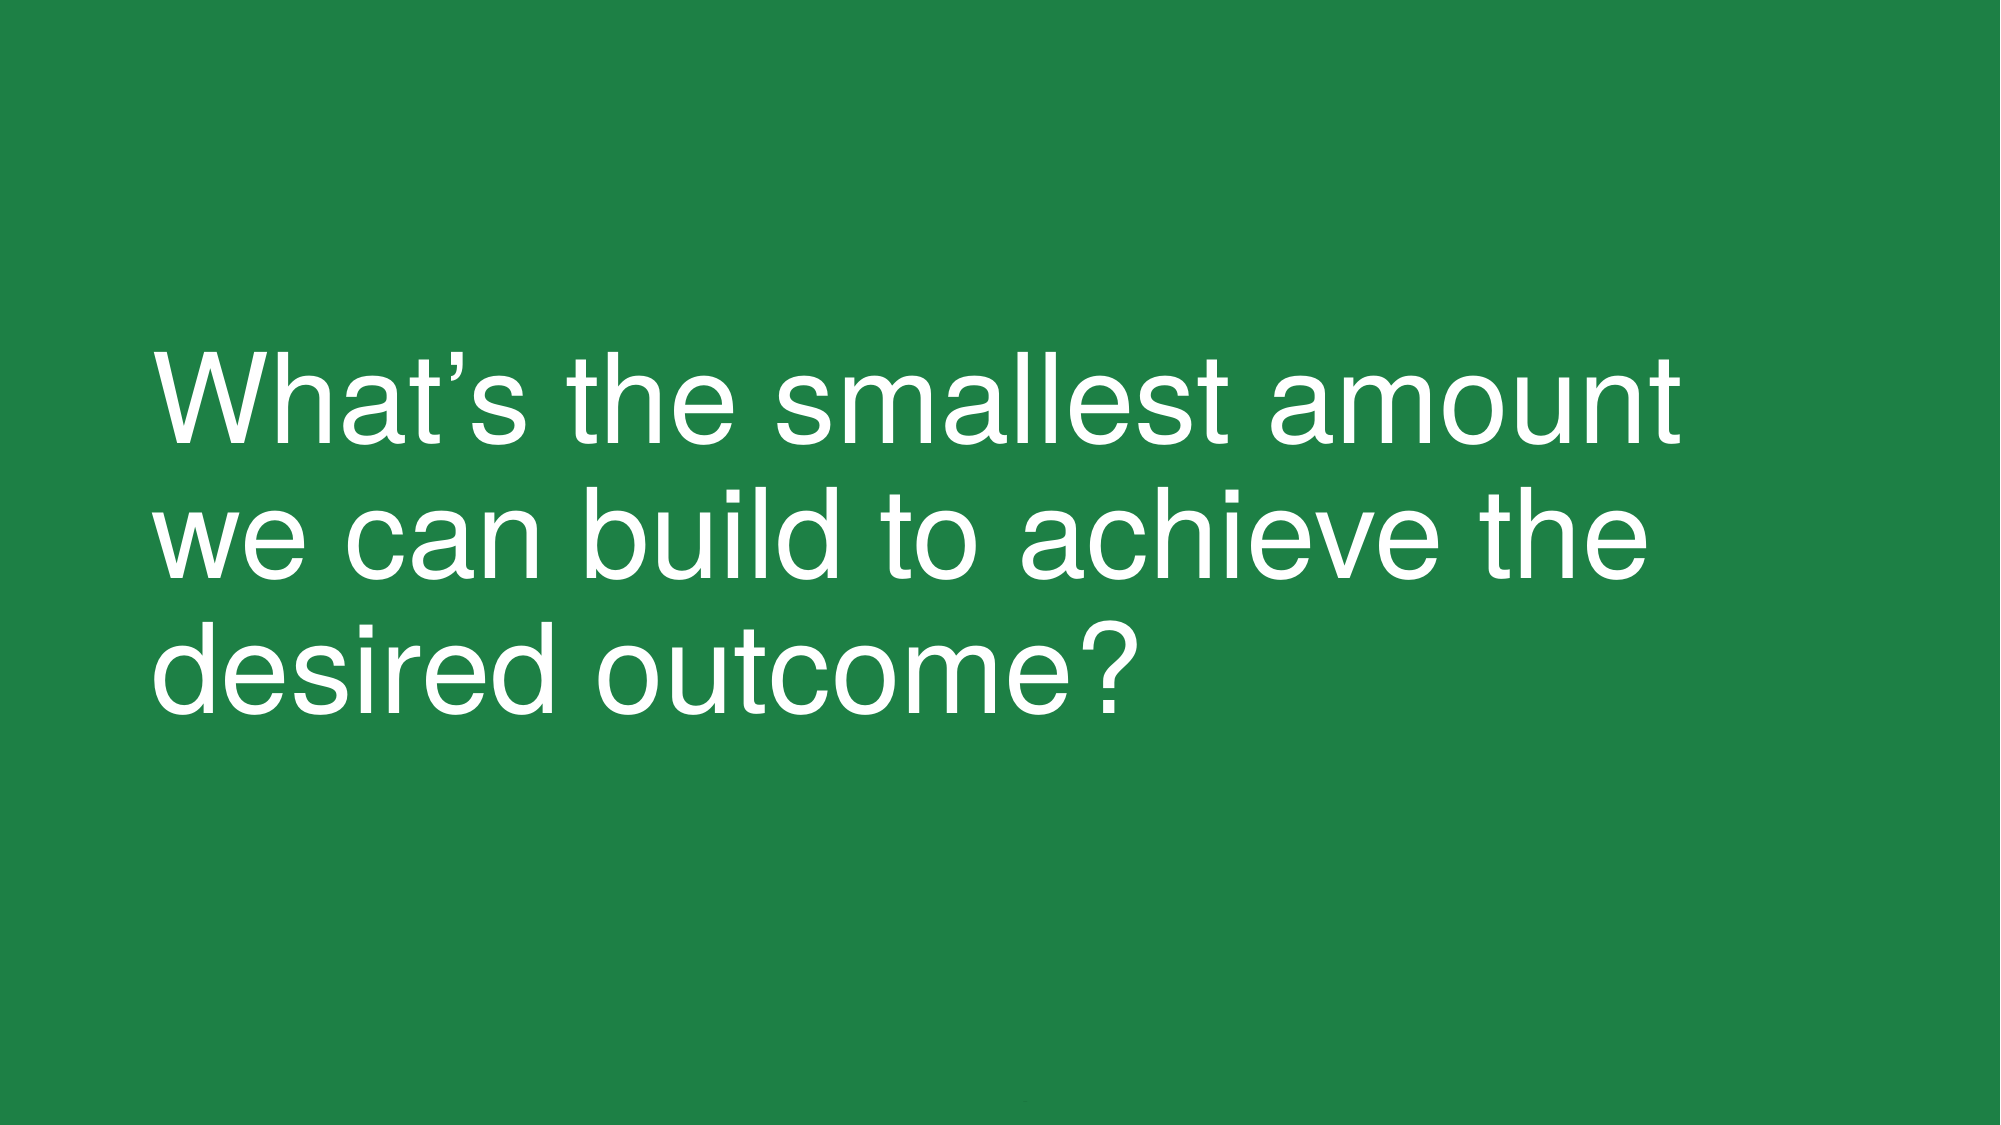

# What’s the smallest amount we can build to achieve the desired outcome?